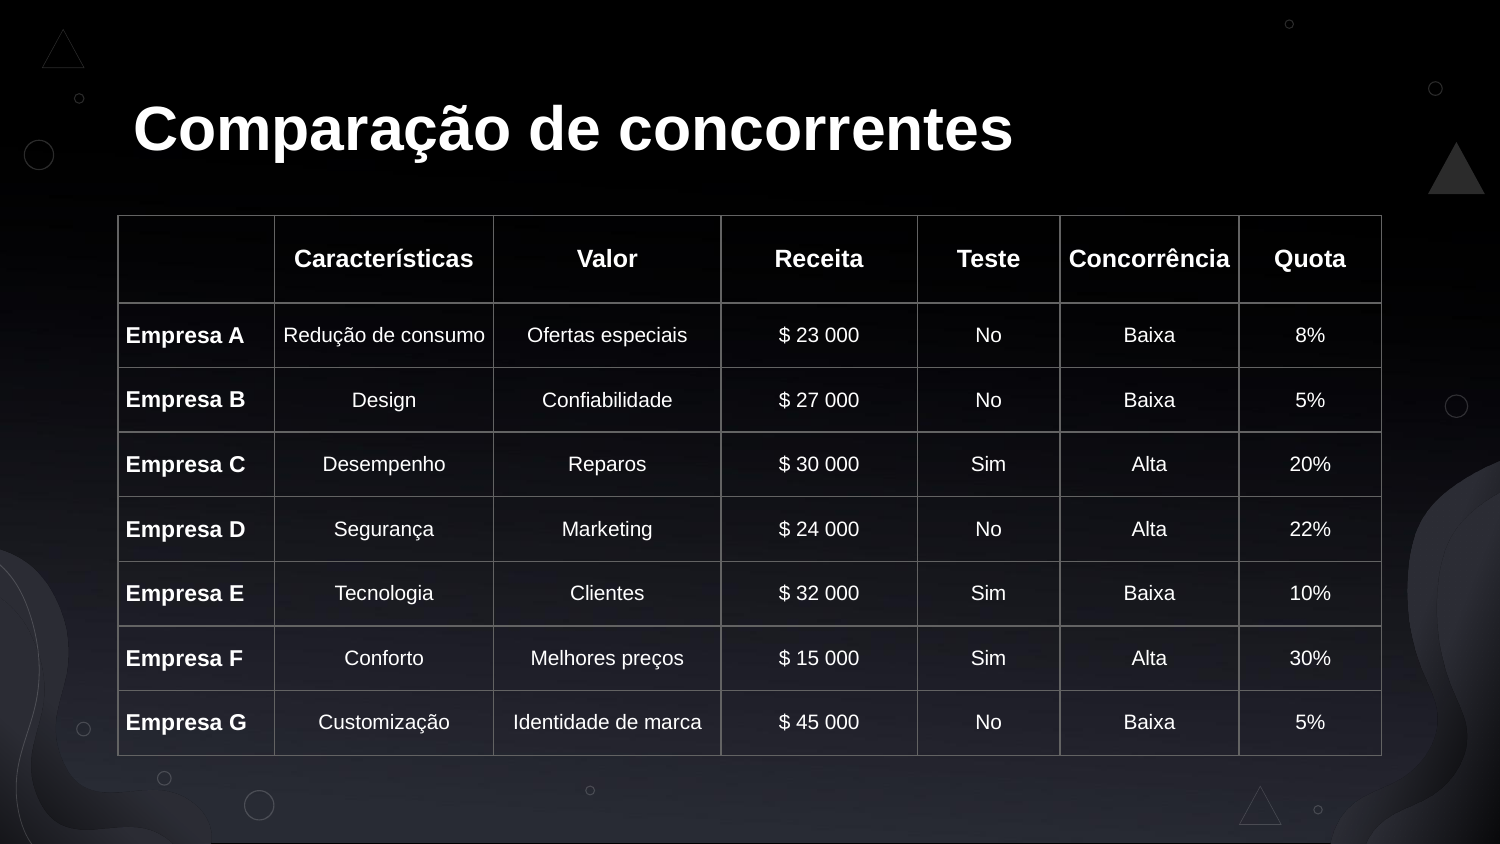

# Comparação de concorrentes
|  | Características | Valor | Receita | Teste | Concorrência | Quota |
| --- | --- | --- | --- | --- | --- | --- |
| Empresa A | Redução de consumo | Ofertas especiais | $ 23 000 | No | Baixa | 8% |
| Empresa B | Design | Confiabilidade | $ 27 000 | No | Baixa | 5% |
| Empresa C | Desempenho | Reparos | $ 30 000 | Sim | Alta | 20% |
| Empresa D | Segurança | Marketing | $ 24 000 | No | Alta | 22% |
| Empresa E | Tecnologia | Clientes | $ 32 000 | Sim | Baixa | 10% |
| Empresa F | Conforto | Melhores preços | $ 15 000 | Sim | Alta | 30% |
| Empresa G | Customização | Identidade de marca | $ 45 000 | No | Baixa | 5% |